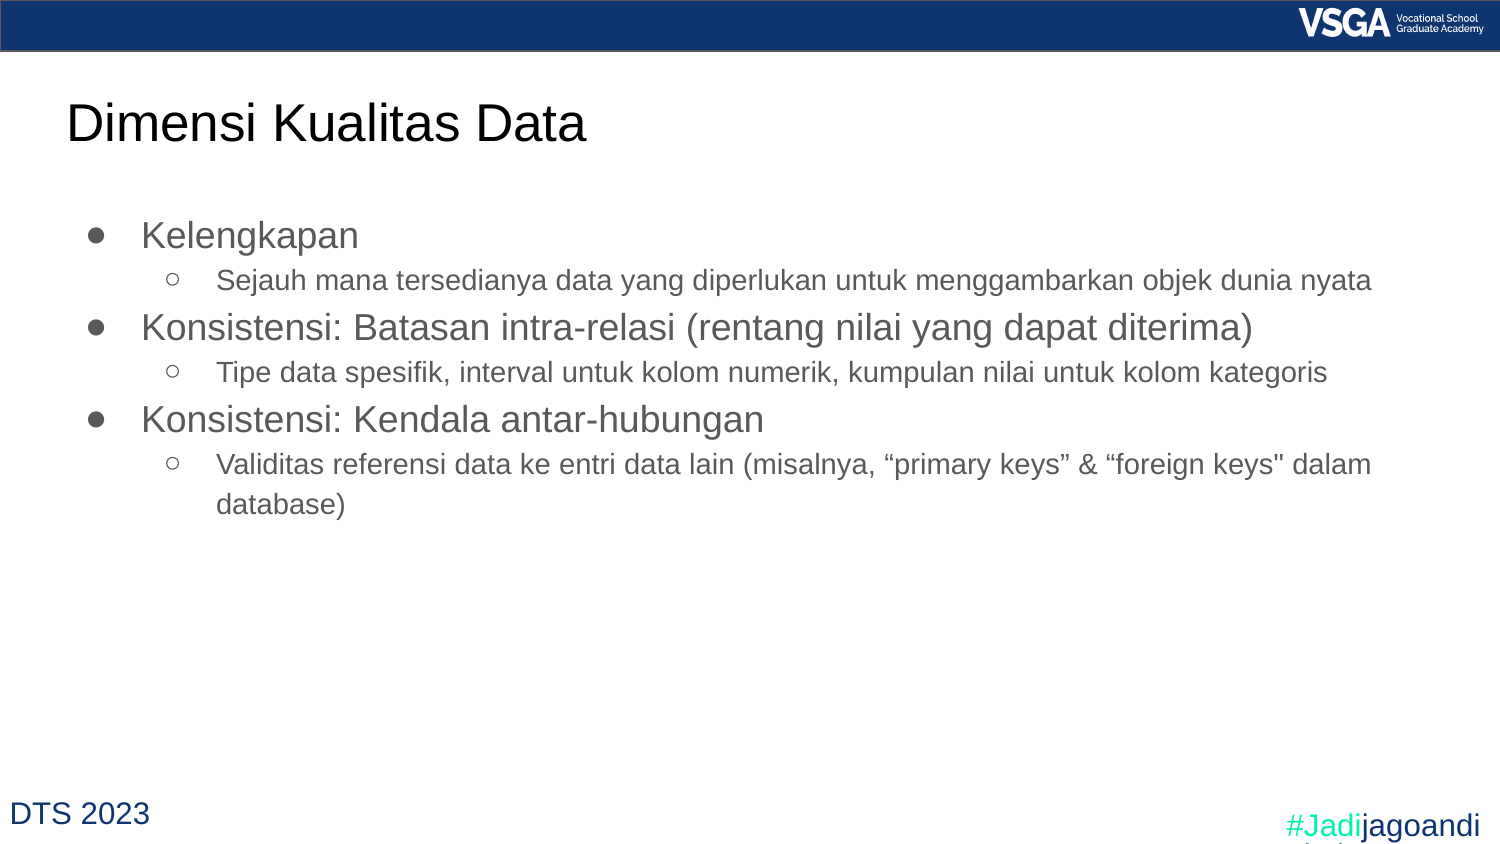

# Dimensi Kualitas Data
Kelengkapan
Sejauh mana tersedianya data yang diperlukan untuk menggambarkan objek dunia nyata
Konsistensi: Batasan intra-relasi (rentang nilai yang dapat diterima)
Tipe data spesifik, interval untuk kolom numerik, kumpulan nilai untuk kolom kategoris
Konsistensi: Kendala antar-hubungan
Validitas referensi data ke entri data lain (misalnya, “primary keys” & “foreign keys" dalam database)